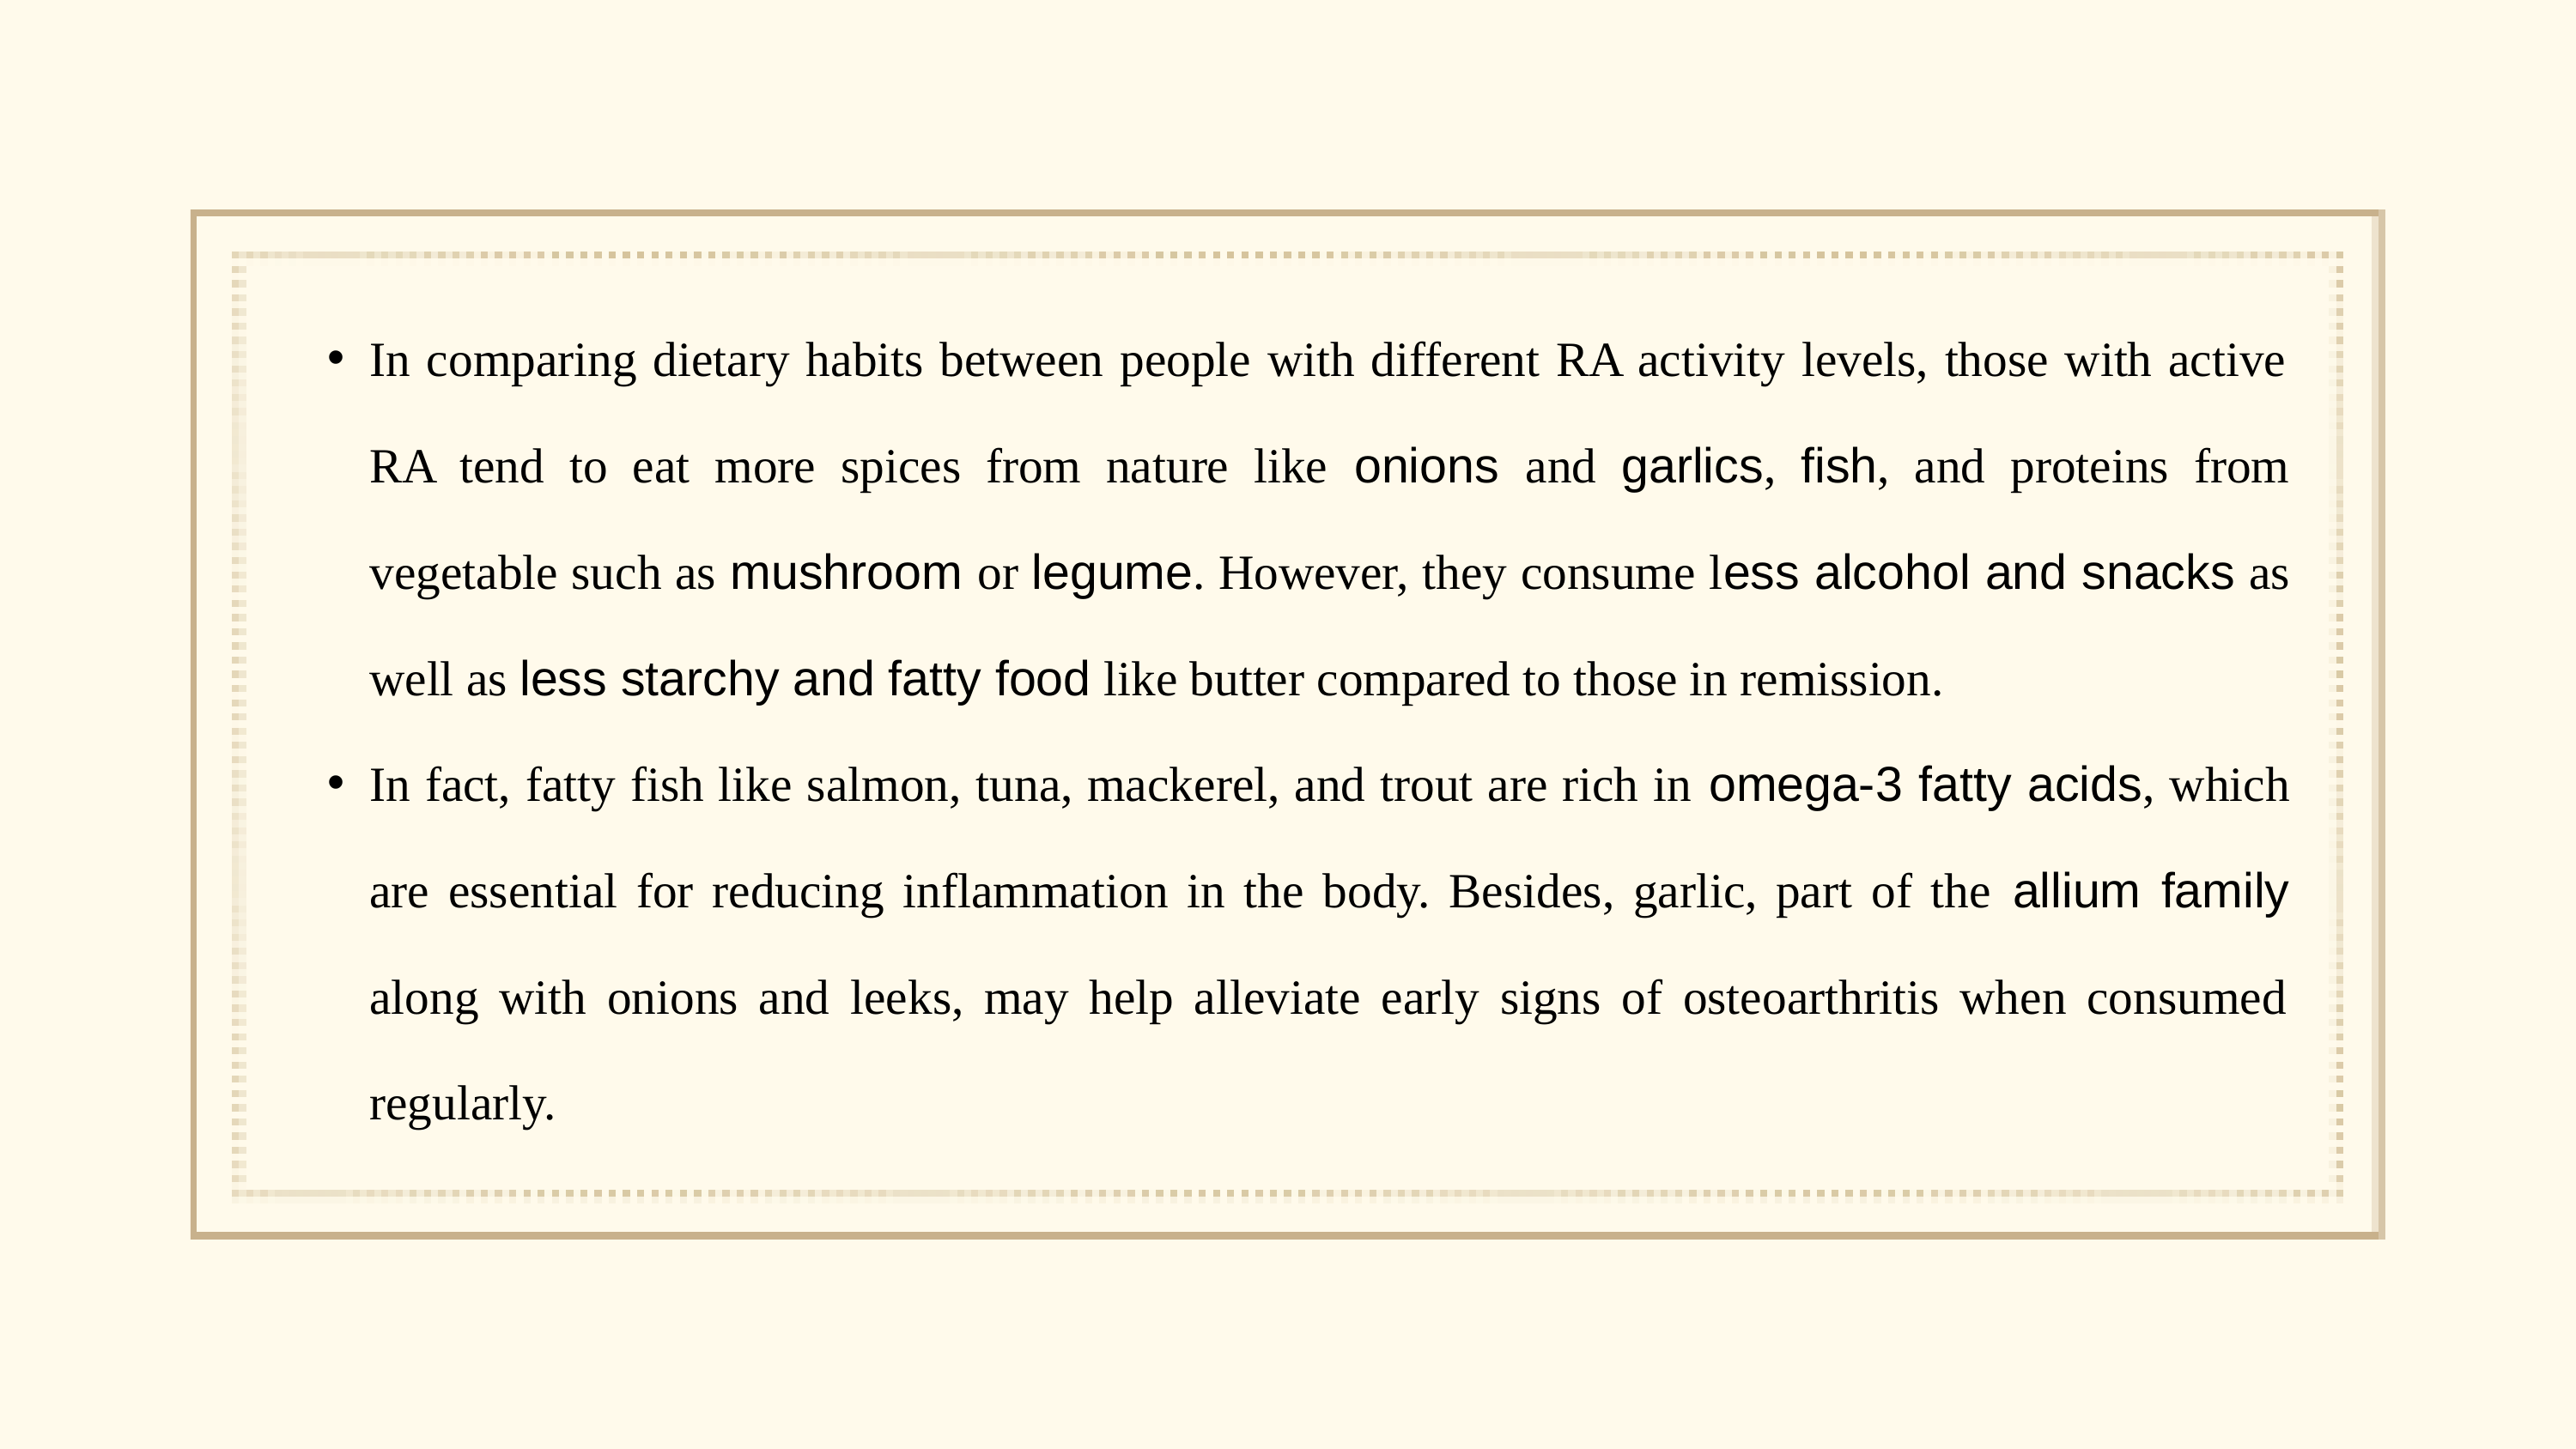

In comparing dietary habits between people with different RA activity levels, those with active RA tend to eat more spices from nature like onions and garlics, fish, and proteins from vegetable such as mushroom or legume. However, they consume less alcohol and snacks as well as less starchy and fatty food like butter compared to those in remission.
In fact, fatty fish like salmon, tuna, mackerel, and trout are rich in omega-3 fatty acids, which are essential for reducing inflammation in the body. Besides, garlic, part of the allium family along with onions and leeks, may help alleviate early signs of osteoarthritis when consumed regularly.